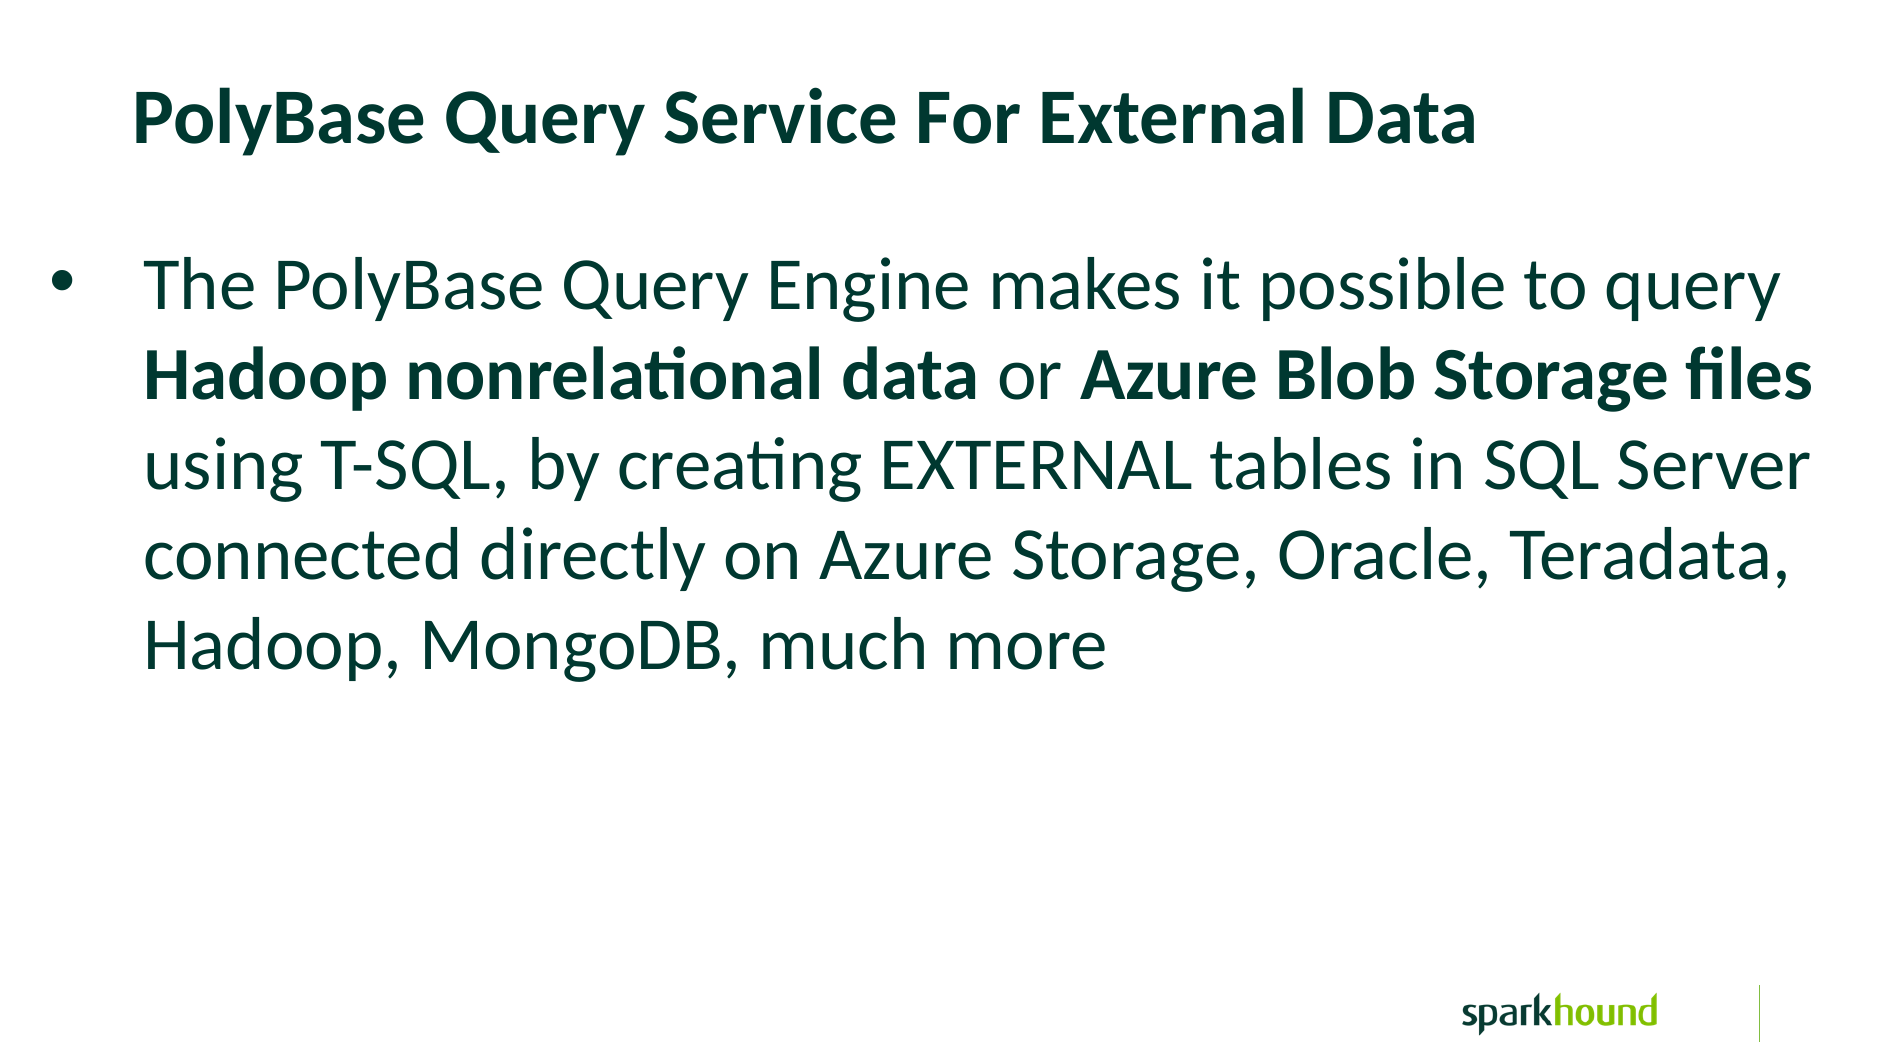

PolyBase Query Service For External Data
The PolyBase Query Engine makes it possible to query Hadoop nonrelational data or Azure Blob Storage files using T-SQL, by creating EXTERNAL tables in SQL Server connected directly on Azure Storage, Oracle, Teradata, Hadoop, MongoDB, much more